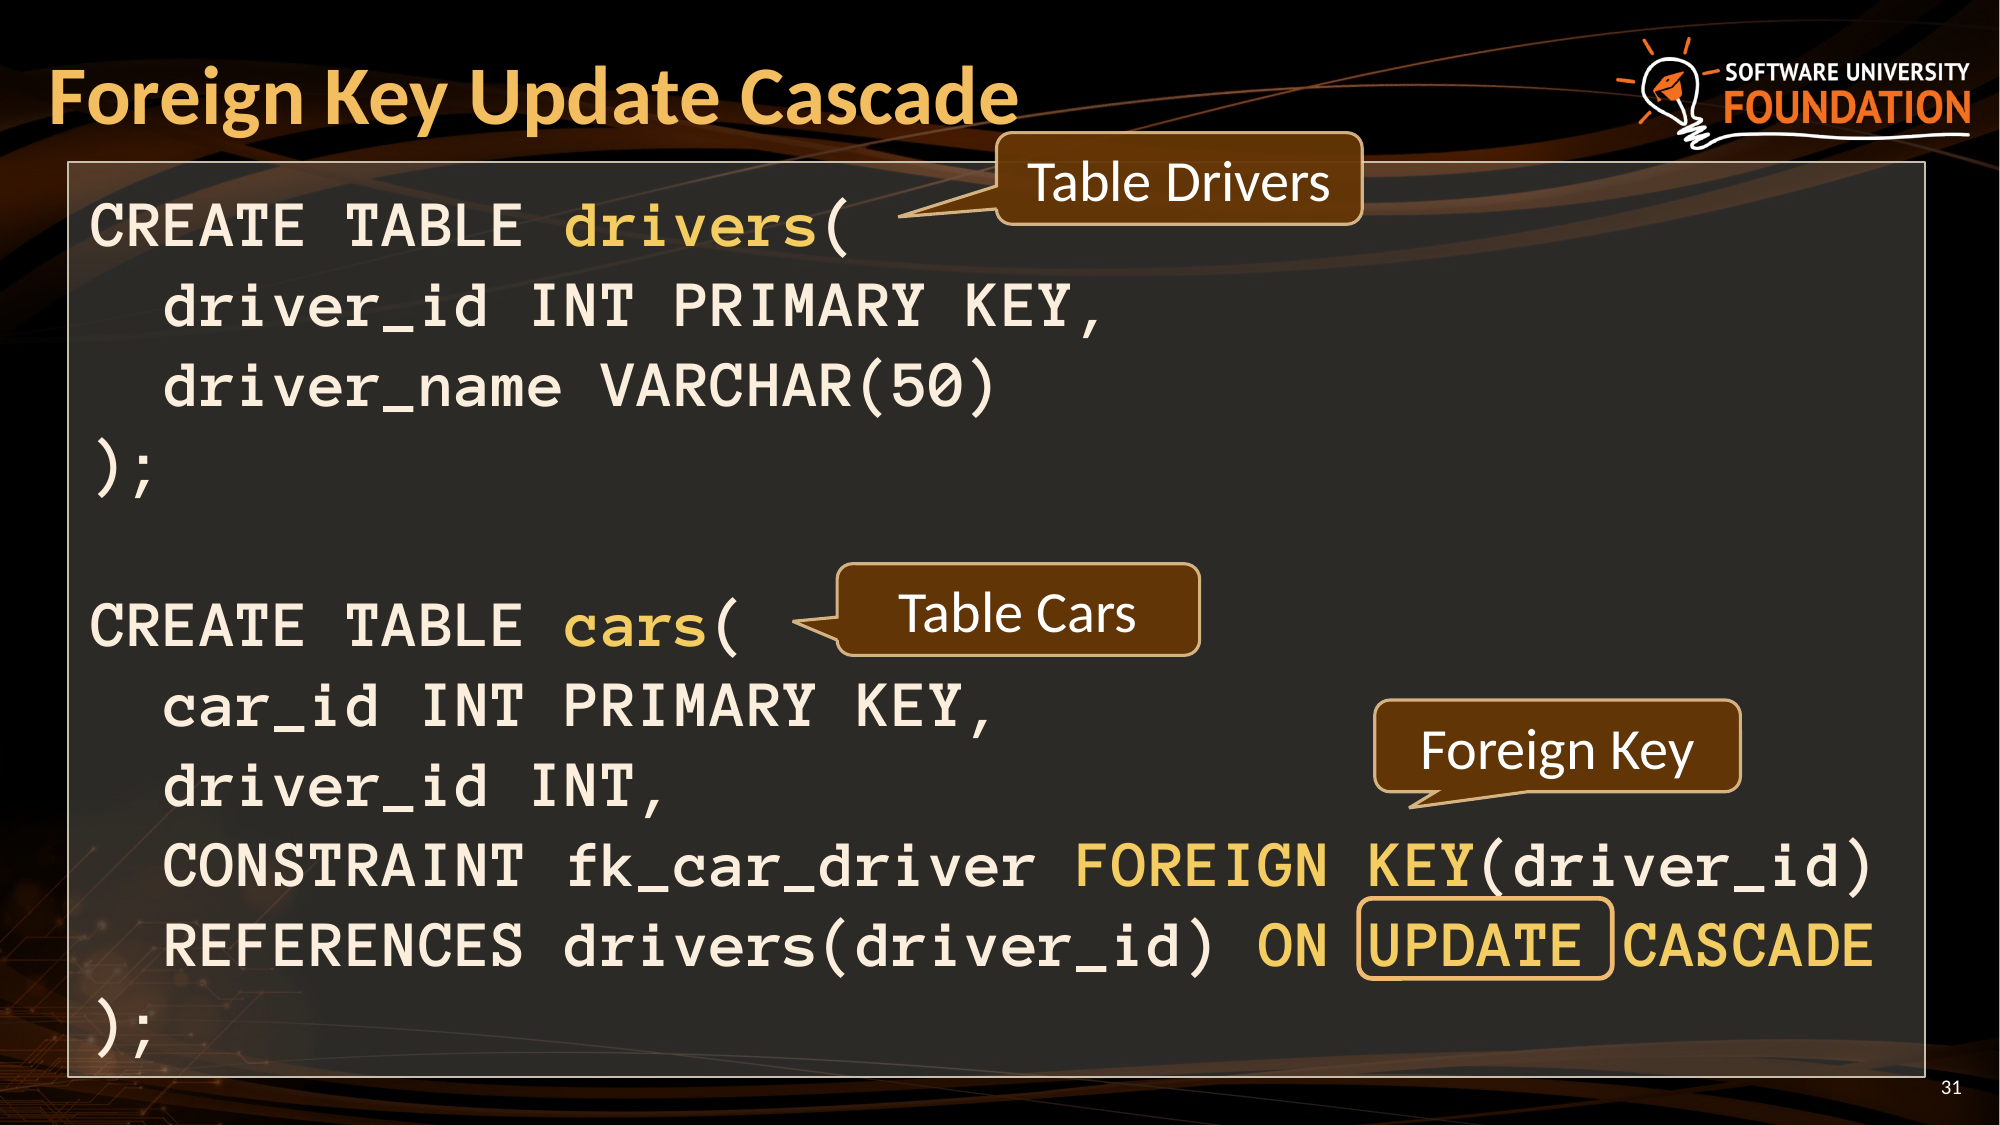

# Foreign Key Update Cascade
Table Drivers
CREATE TABLE drivers(
  driver_id INT PRIMARY KEY,
  driver_name VARCHAR(50)
);

CREATE TABLE cars(
  car_id INT PRIMARY KEY,
  driver_id INT,
  CONSTRAINT fk_car_driver FOREIGN KEY(driver_id)
  REFERENCES drivers(driver_id) ON UPDATE CASCADE
);
Table Cars
Foreign Key

31